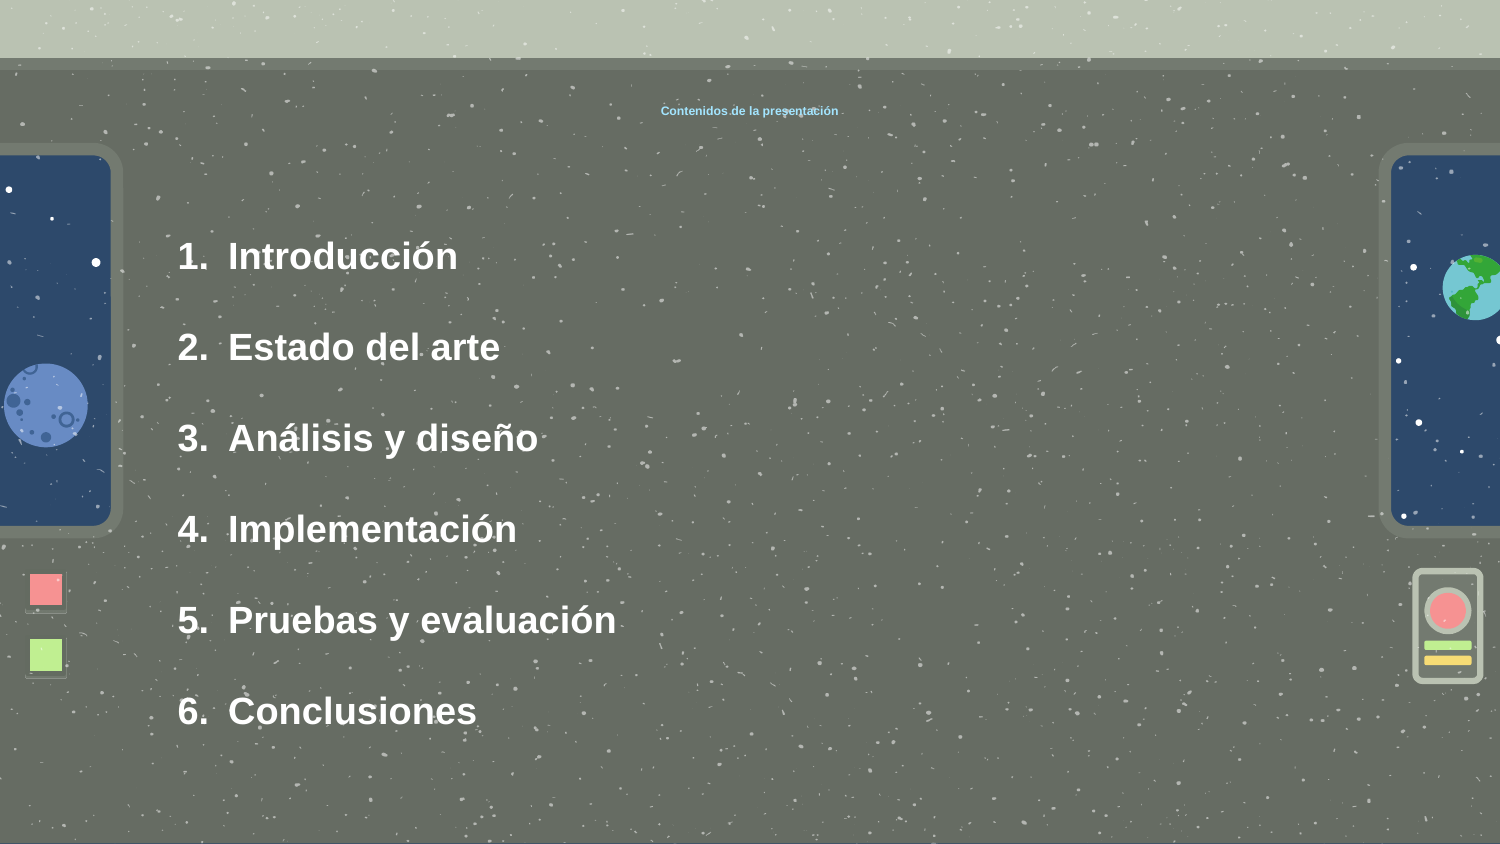

# Contenidos de la presentación
Introducción
Estado del arte
Análisis y diseño
Implementación
Pruebas y evaluación
Conclusiones